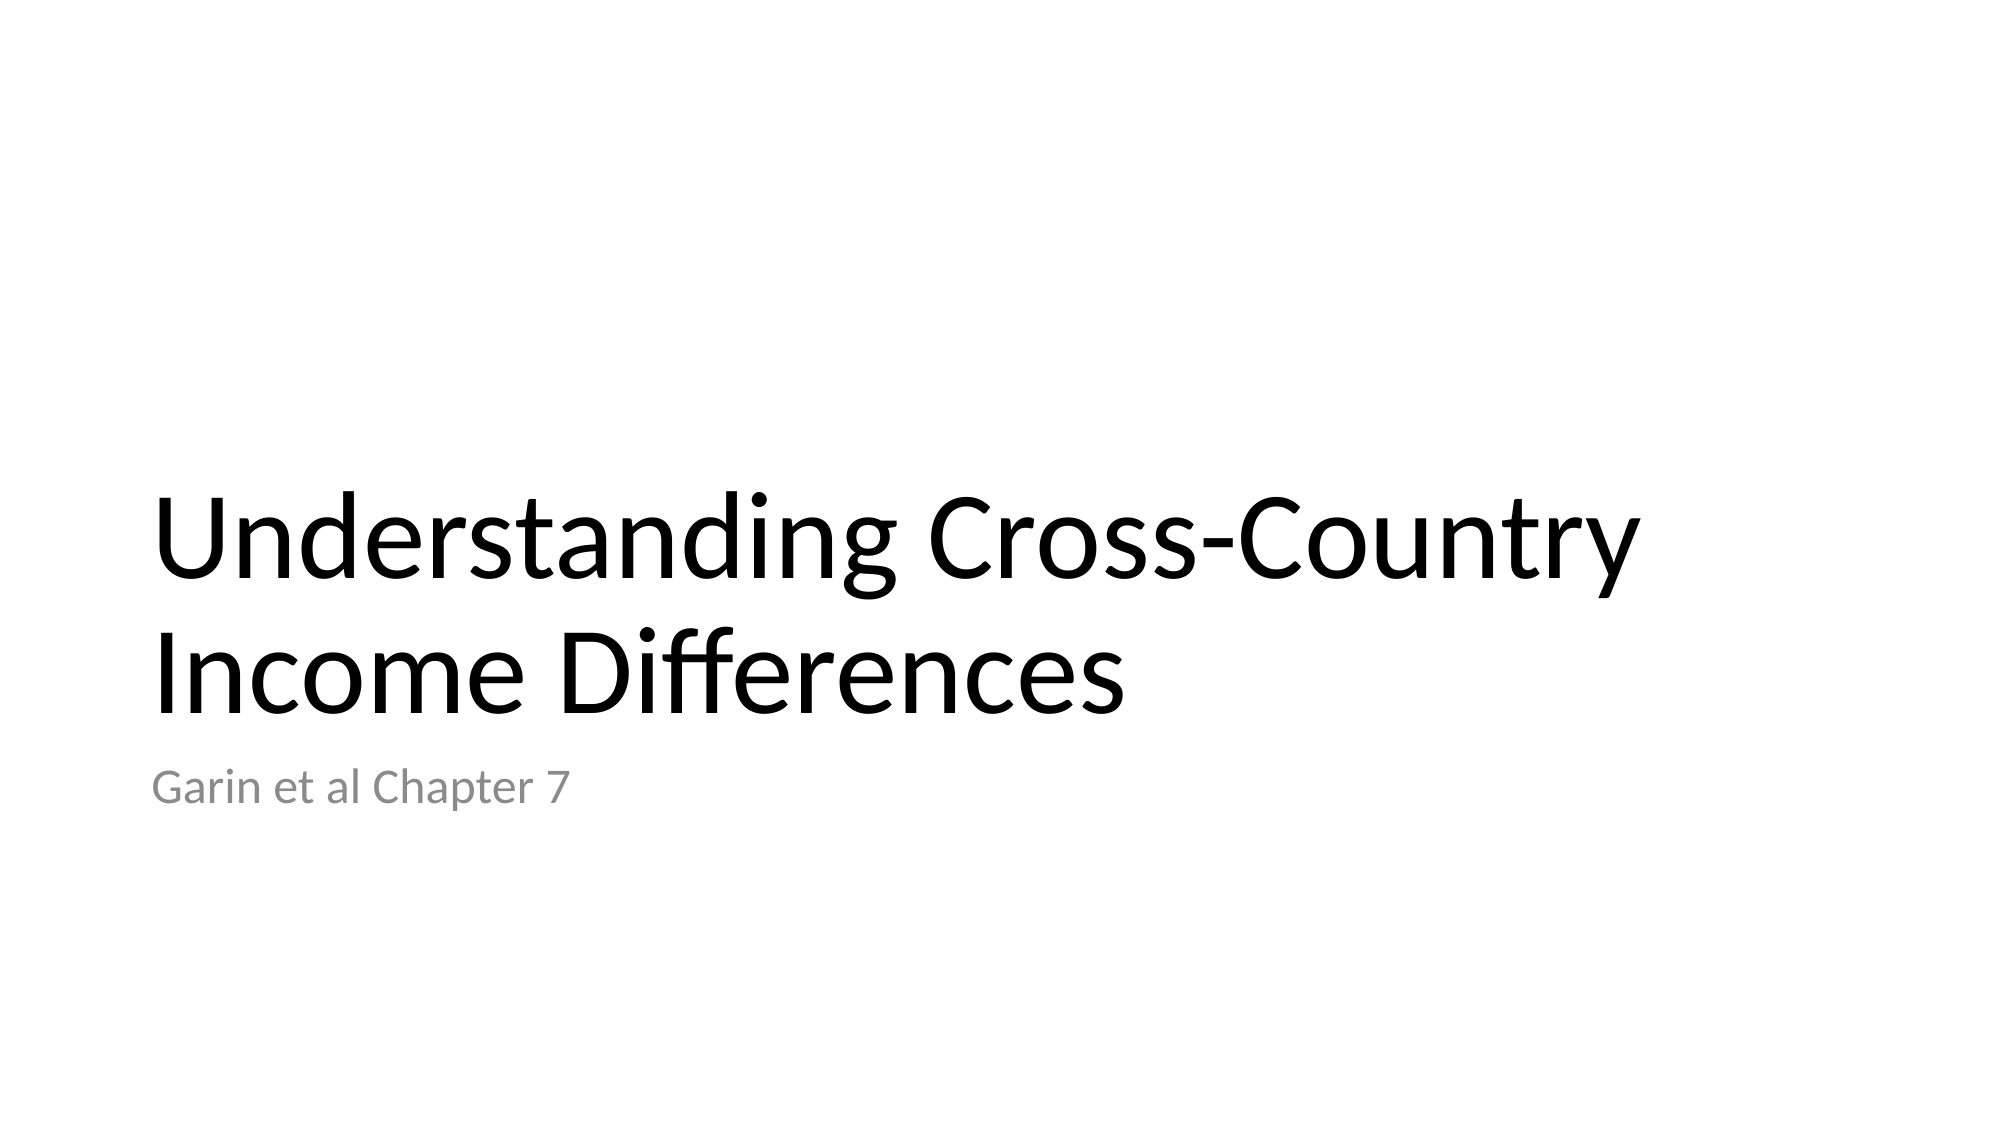

# Understanding Cross-Country Income Differences
Garin et al Chapter 7